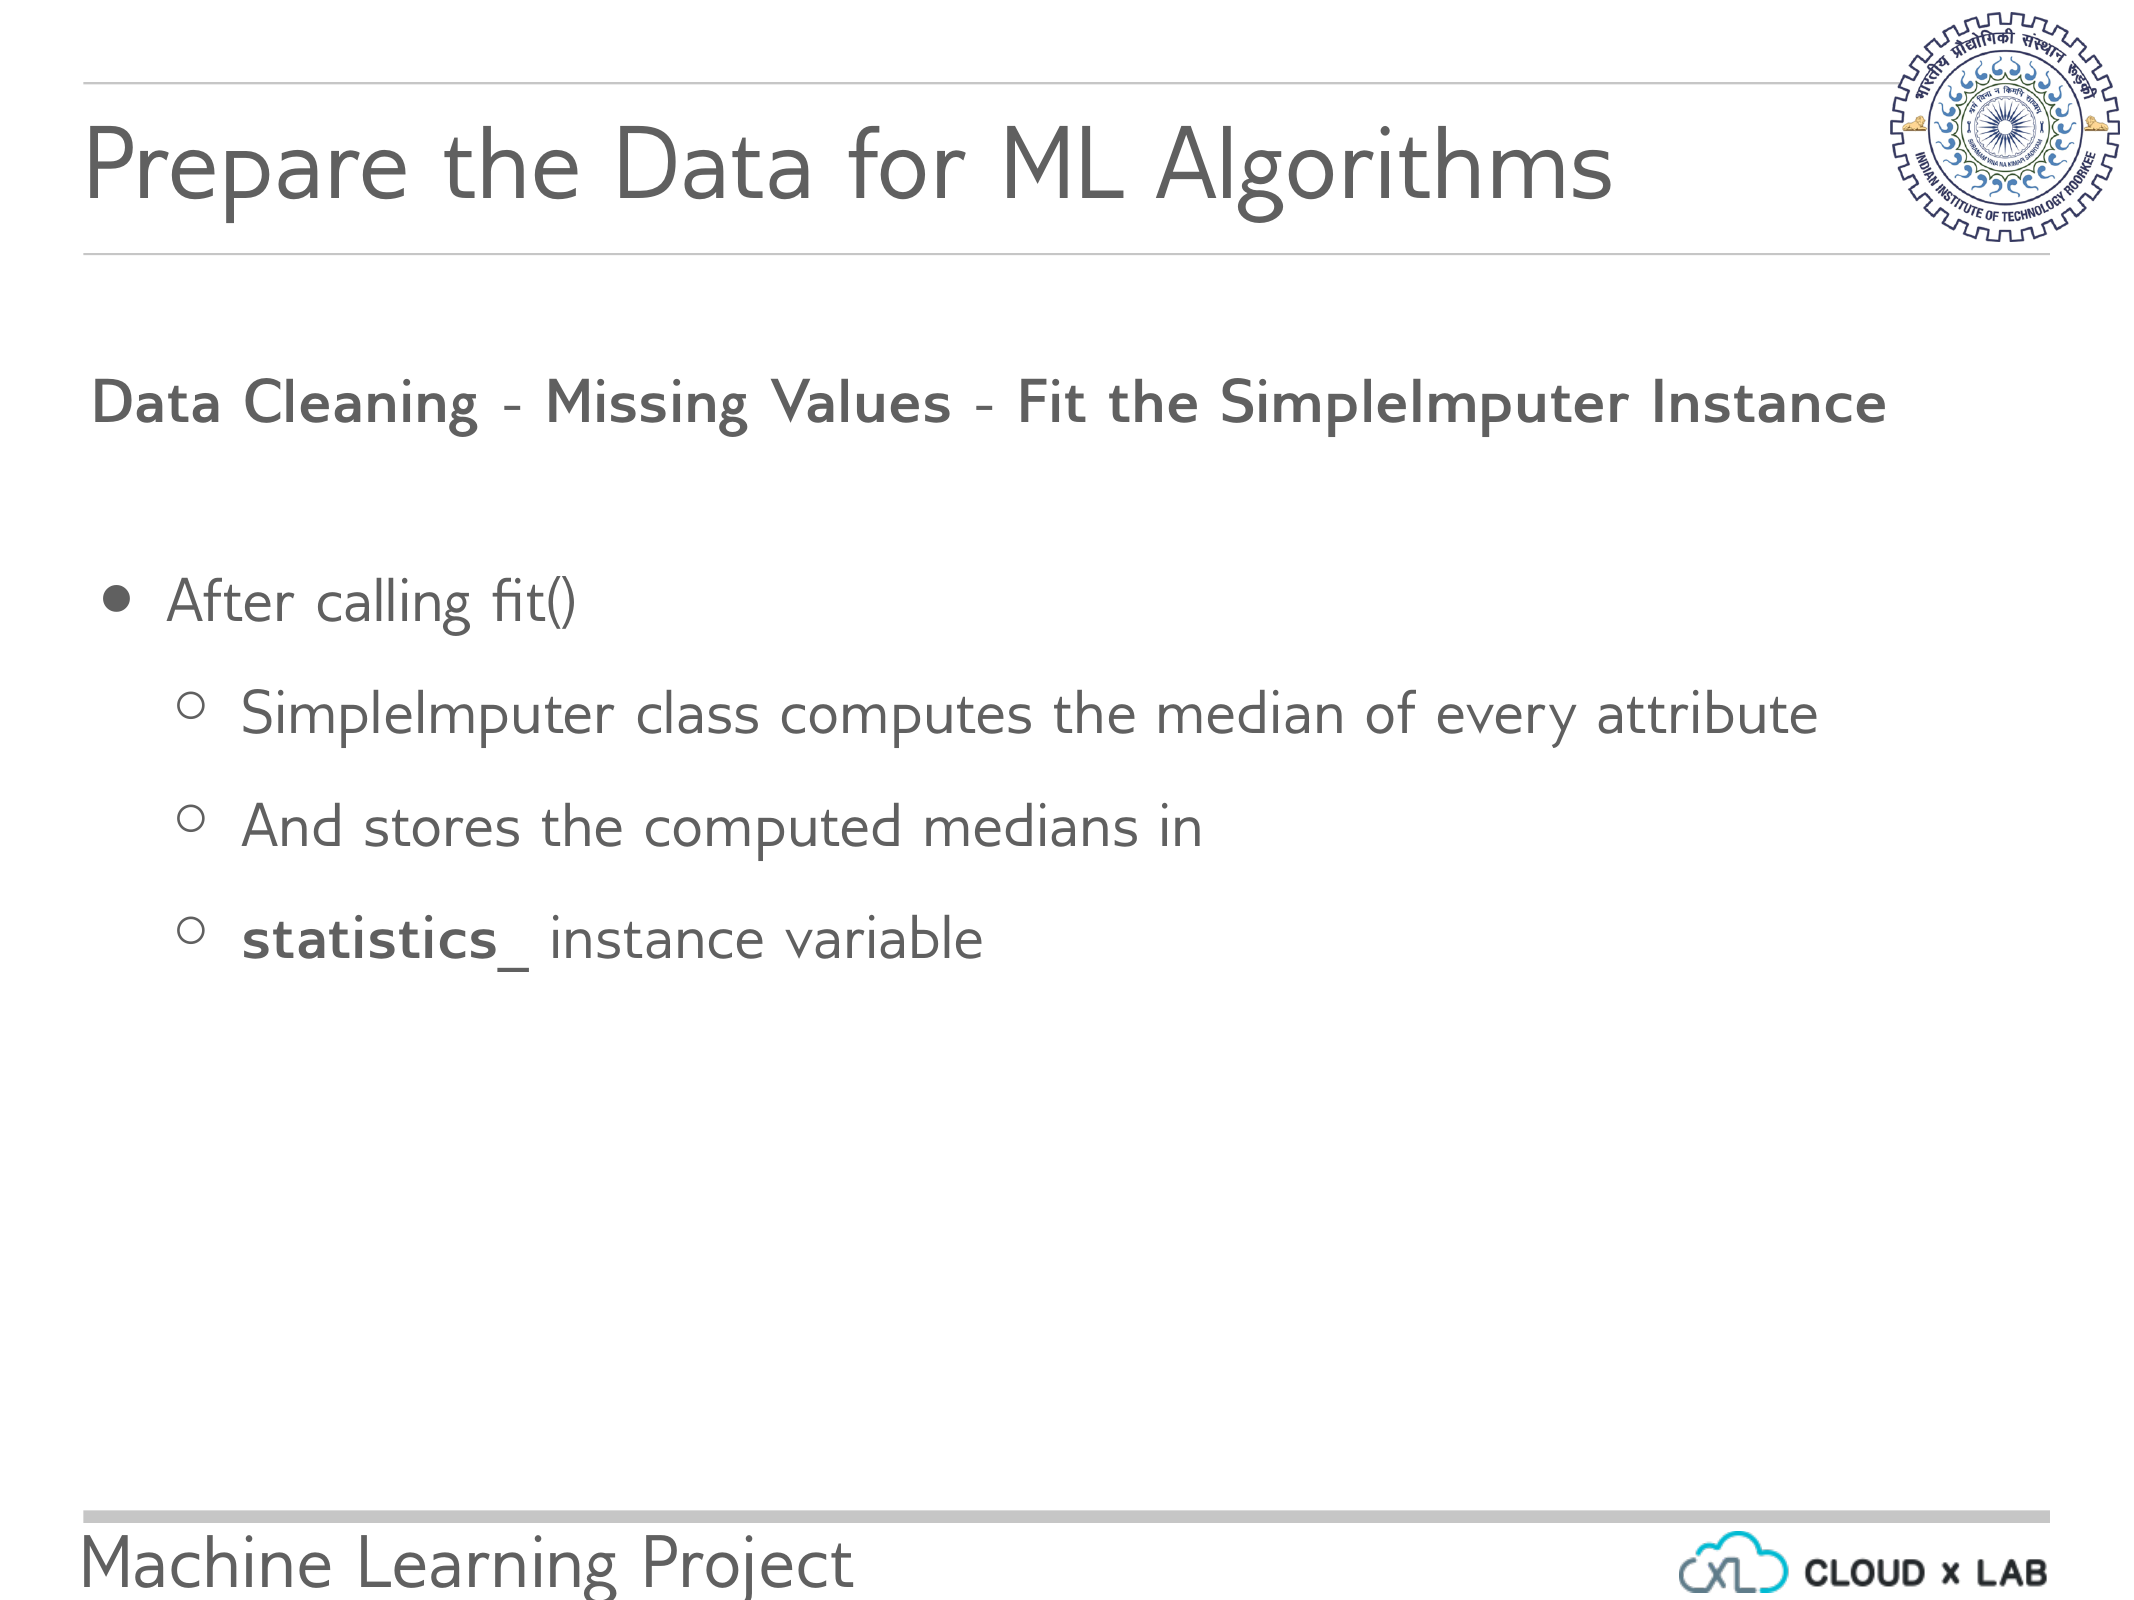

Prepare the Data for ML Algorithms
Data Cleaning - Missing Values - Fit the SimpleImputer Instance

After calling fit()
SimpleImputer class computes the median of every attribute
And stores the computed medians in
statistics_ instance variable